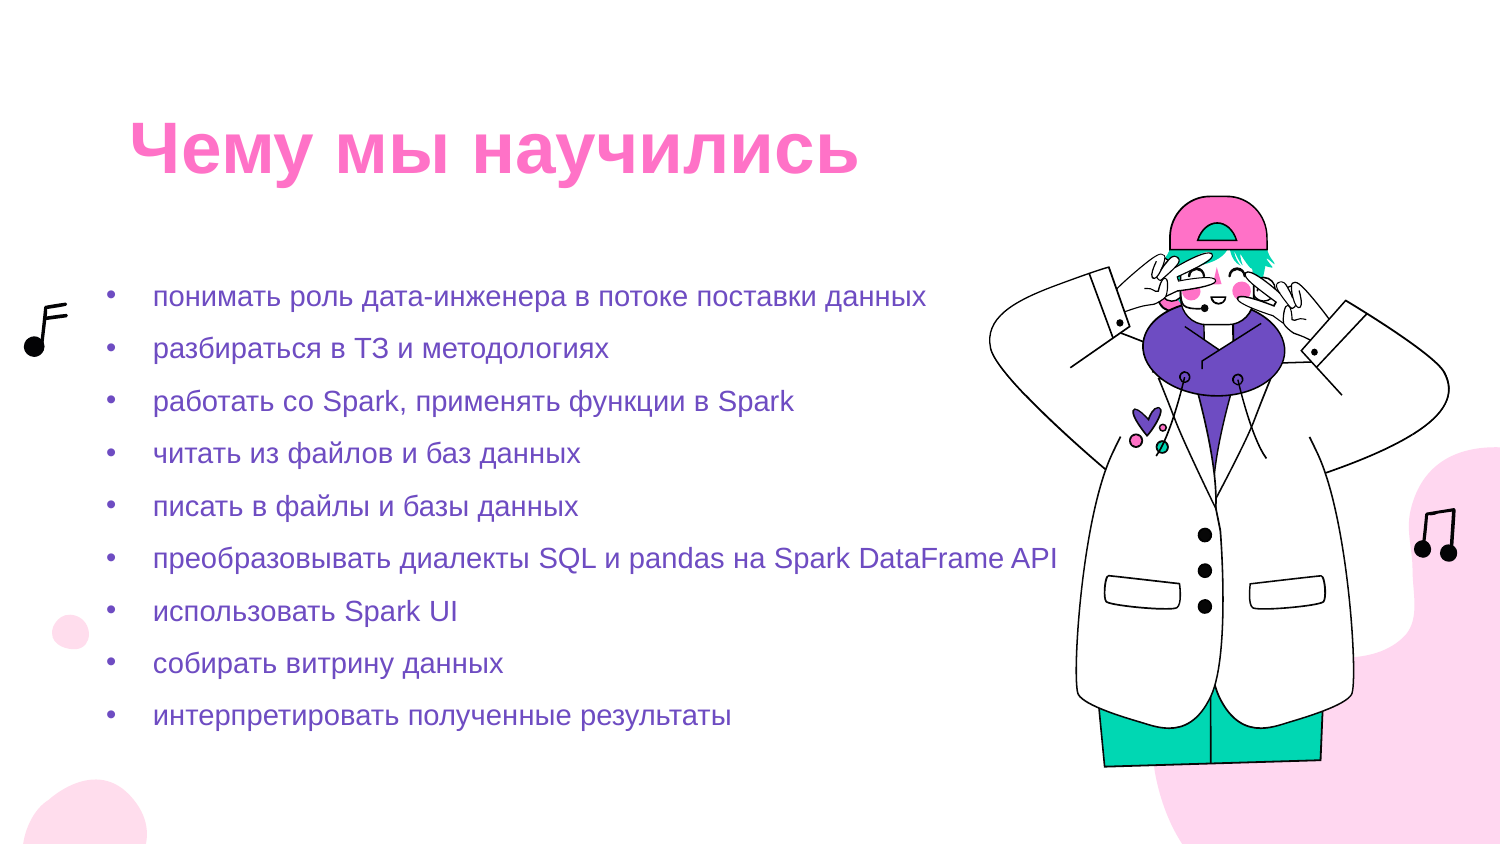

# Чему мы научились

понимать роль дата-инженера в потоке поставки данных
разбираться в ТЗ и методологиях
работать со Spark, применять функции в Spark
читать из файлов и баз данных
писать в файлы и базы данных
преобразовывать диалекты SQL и pandas на Spark DataFrame API
использовать Spark UI
собирать витрину данных
интерпретировать полученные результаты